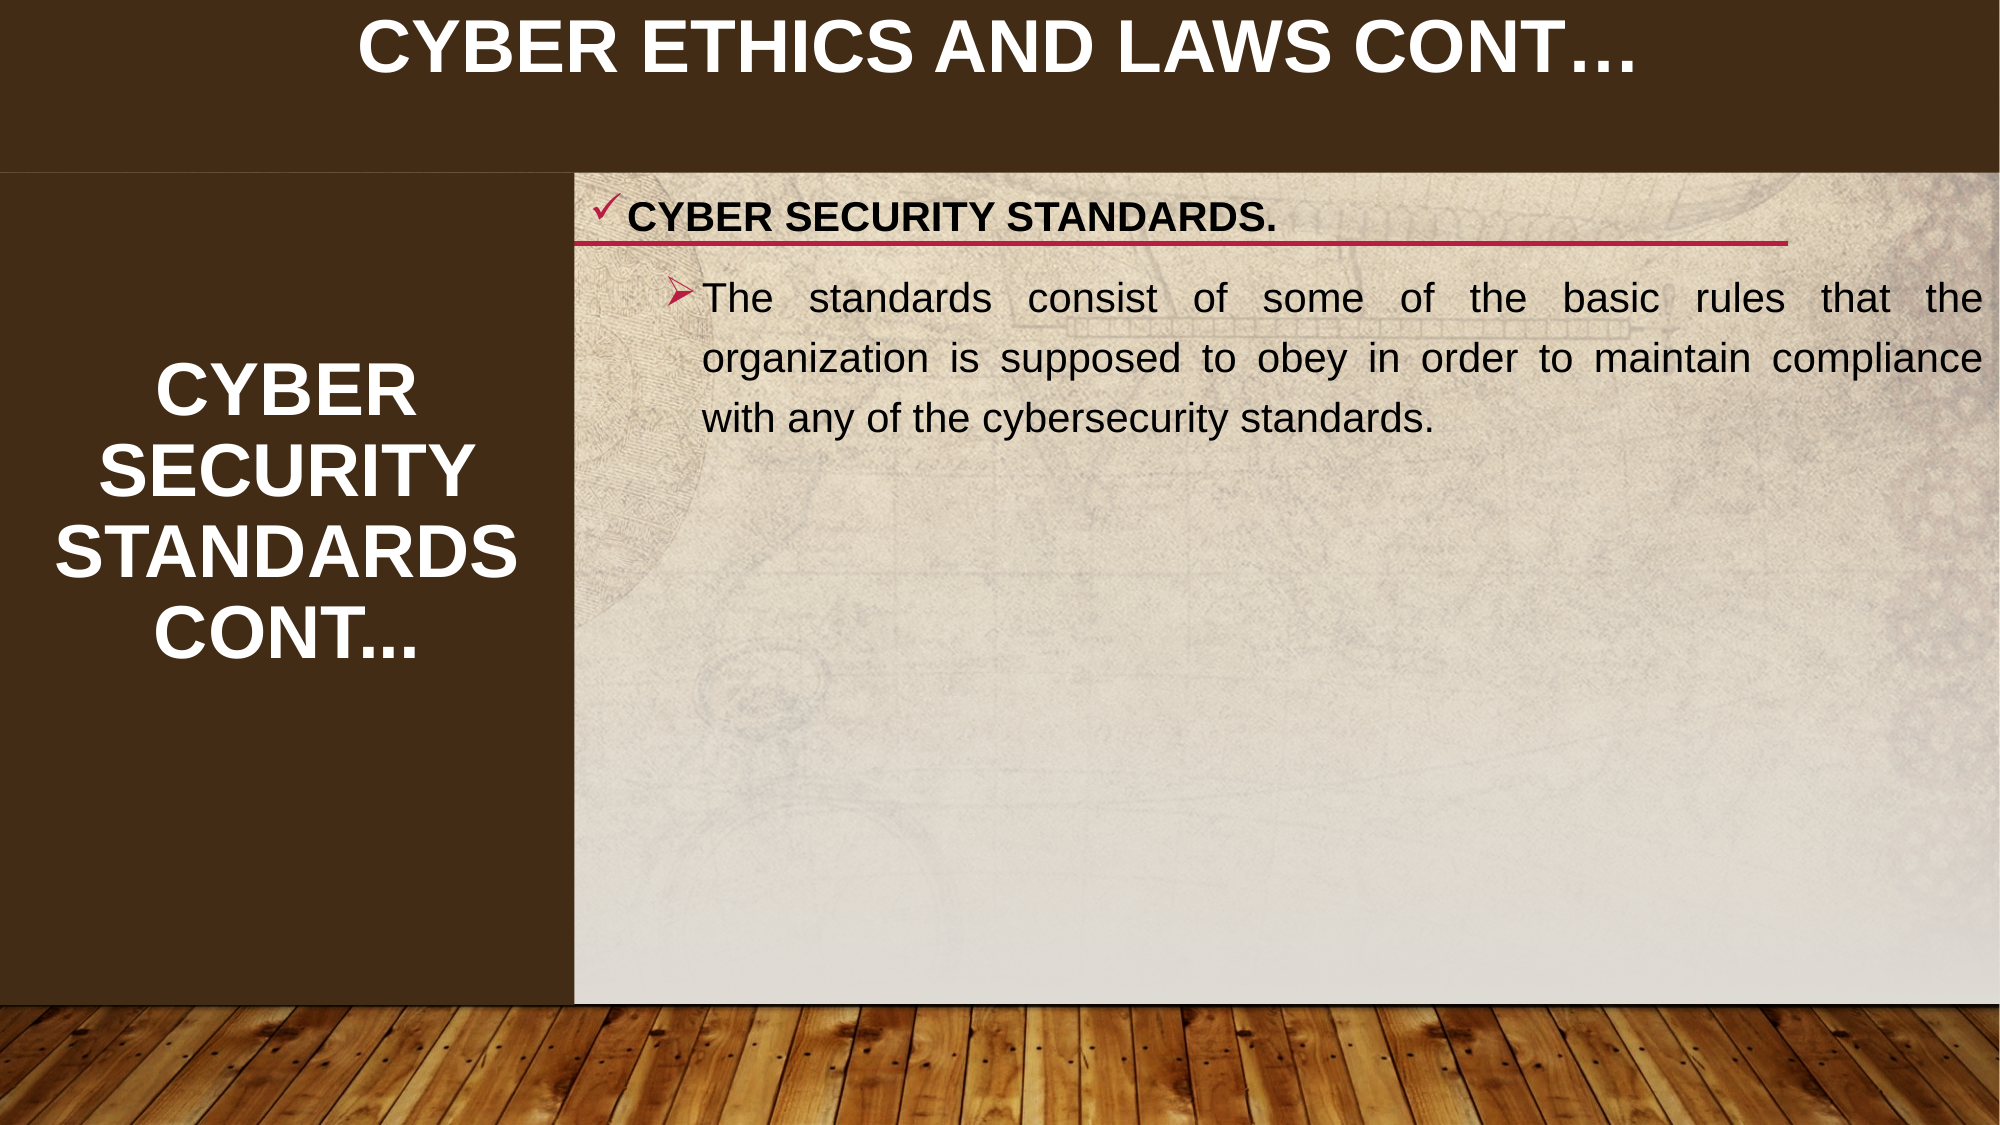

122
# CYBER ETHICS AND LAWS cont…

CYBER SECURITY STANDARDS
Cont...
CYBER SECURITY STANDARDS.
The standards consist of some of the basic rules that the organization is supposed to obey in order to maintain compliance with any of the cybersecurity standards.